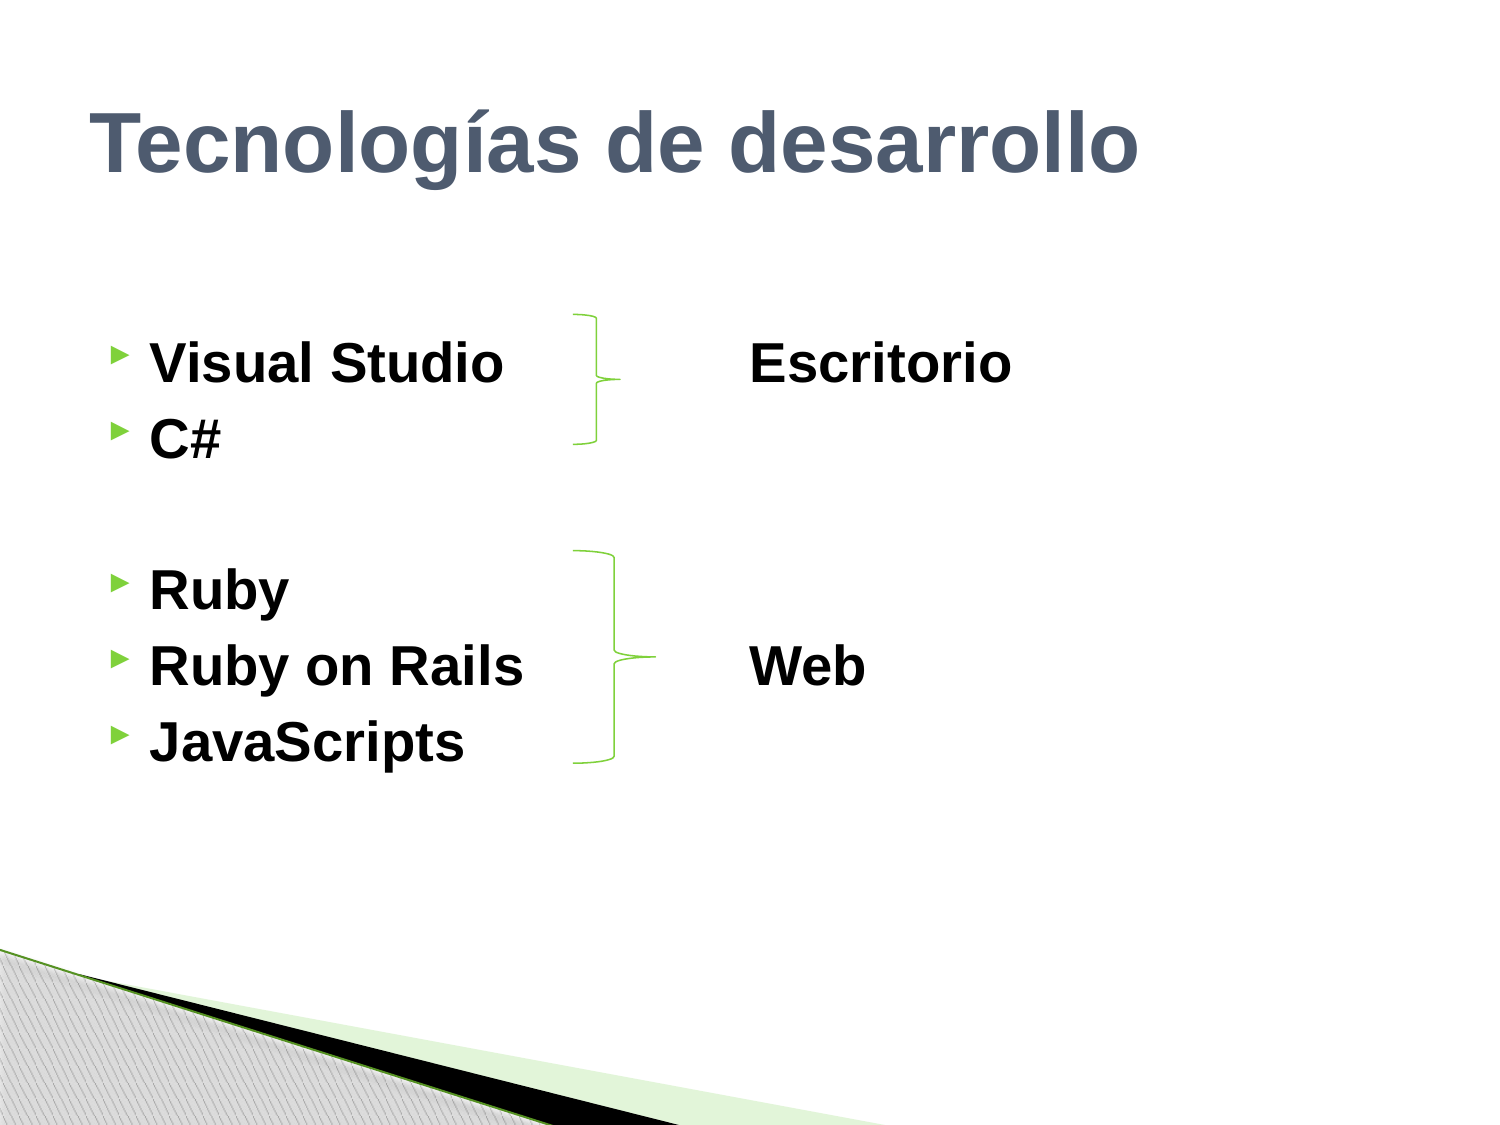

# Tecnologías de desarrollo

Visual Studio		Escritorio
C#

Ruby
Ruby on Rails		Web
JavaScripts